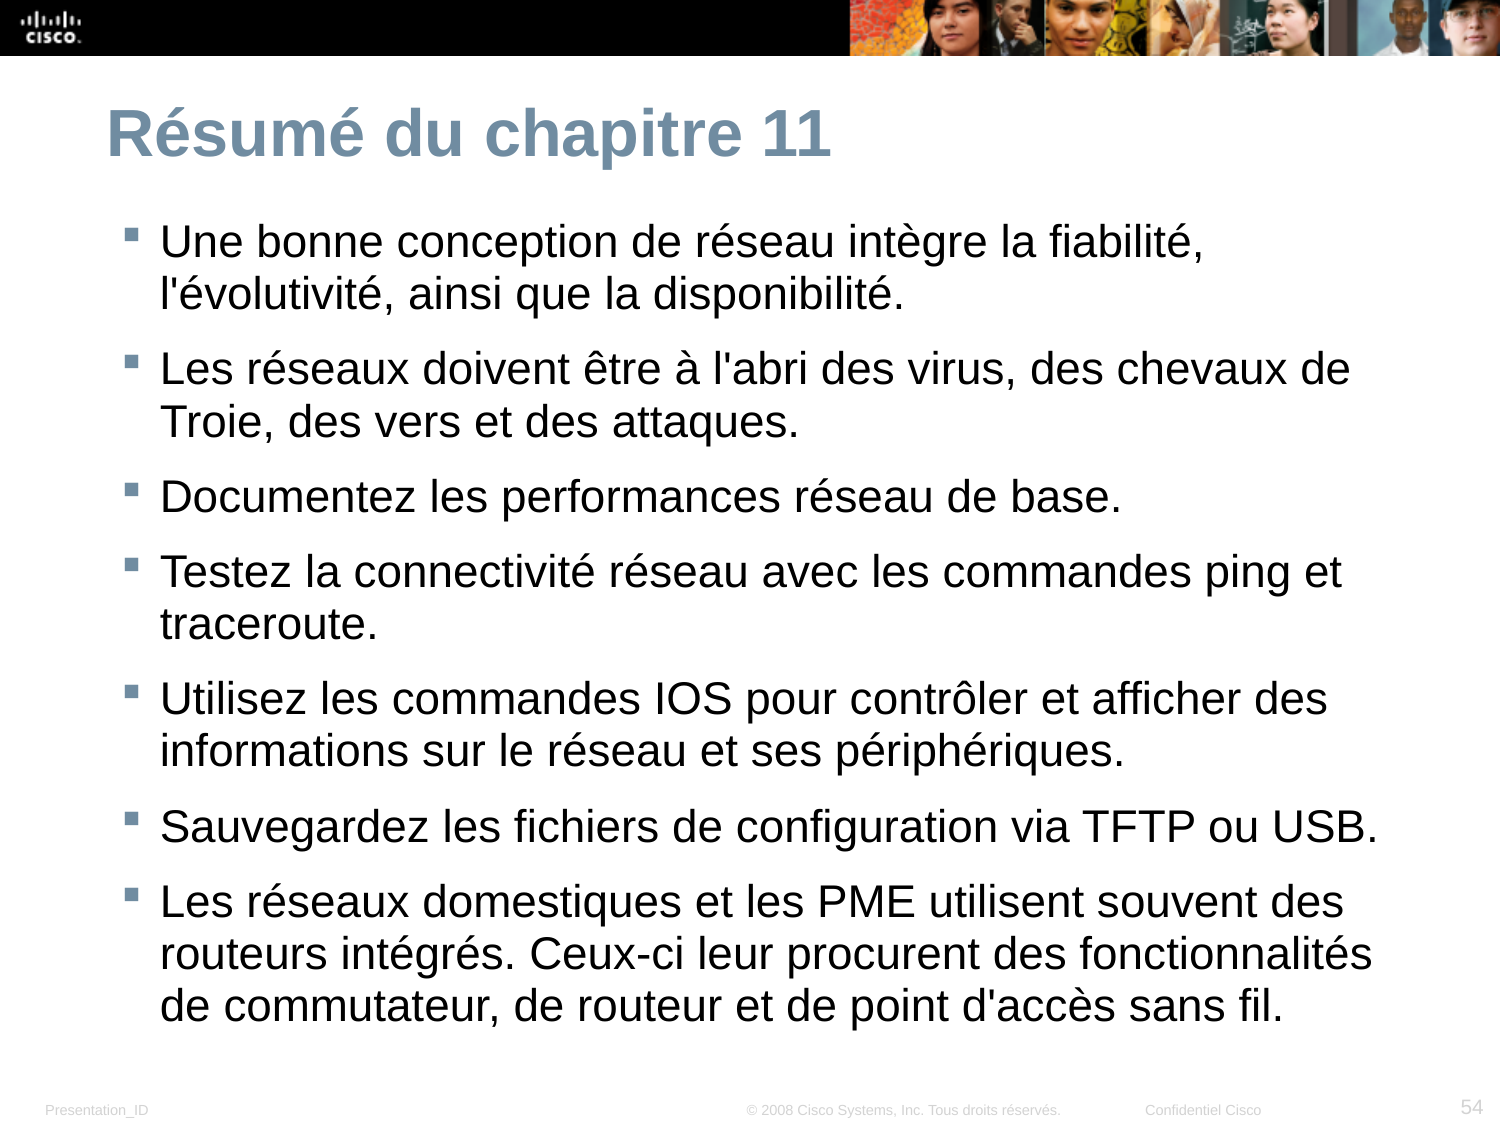

# Résumé du chapitre 11
Une bonne conception de réseau intègre la fiabilité, l'évolutivité, ainsi que la disponibilité.
Les réseaux doivent être à l'abri des virus, des chevaux de Troie, des vers et des attaques.
Documentez les performances réseau de base.
Testez la connectivité réseau avec les commandes ping et traceroute.
Utilisez les commandes IOS pour contrôler et afficher des informations sur le réseau et ses périphériques.
Sauvegardez les fichiers de configuration via TFTP ou USB.
Les réseaux domestiques et les PME utilisent souvent des routeurs intégrés. Ceux-ci leur procurent des fonctionnalités de commutateur, de routeur et de point d'accès sans fil.